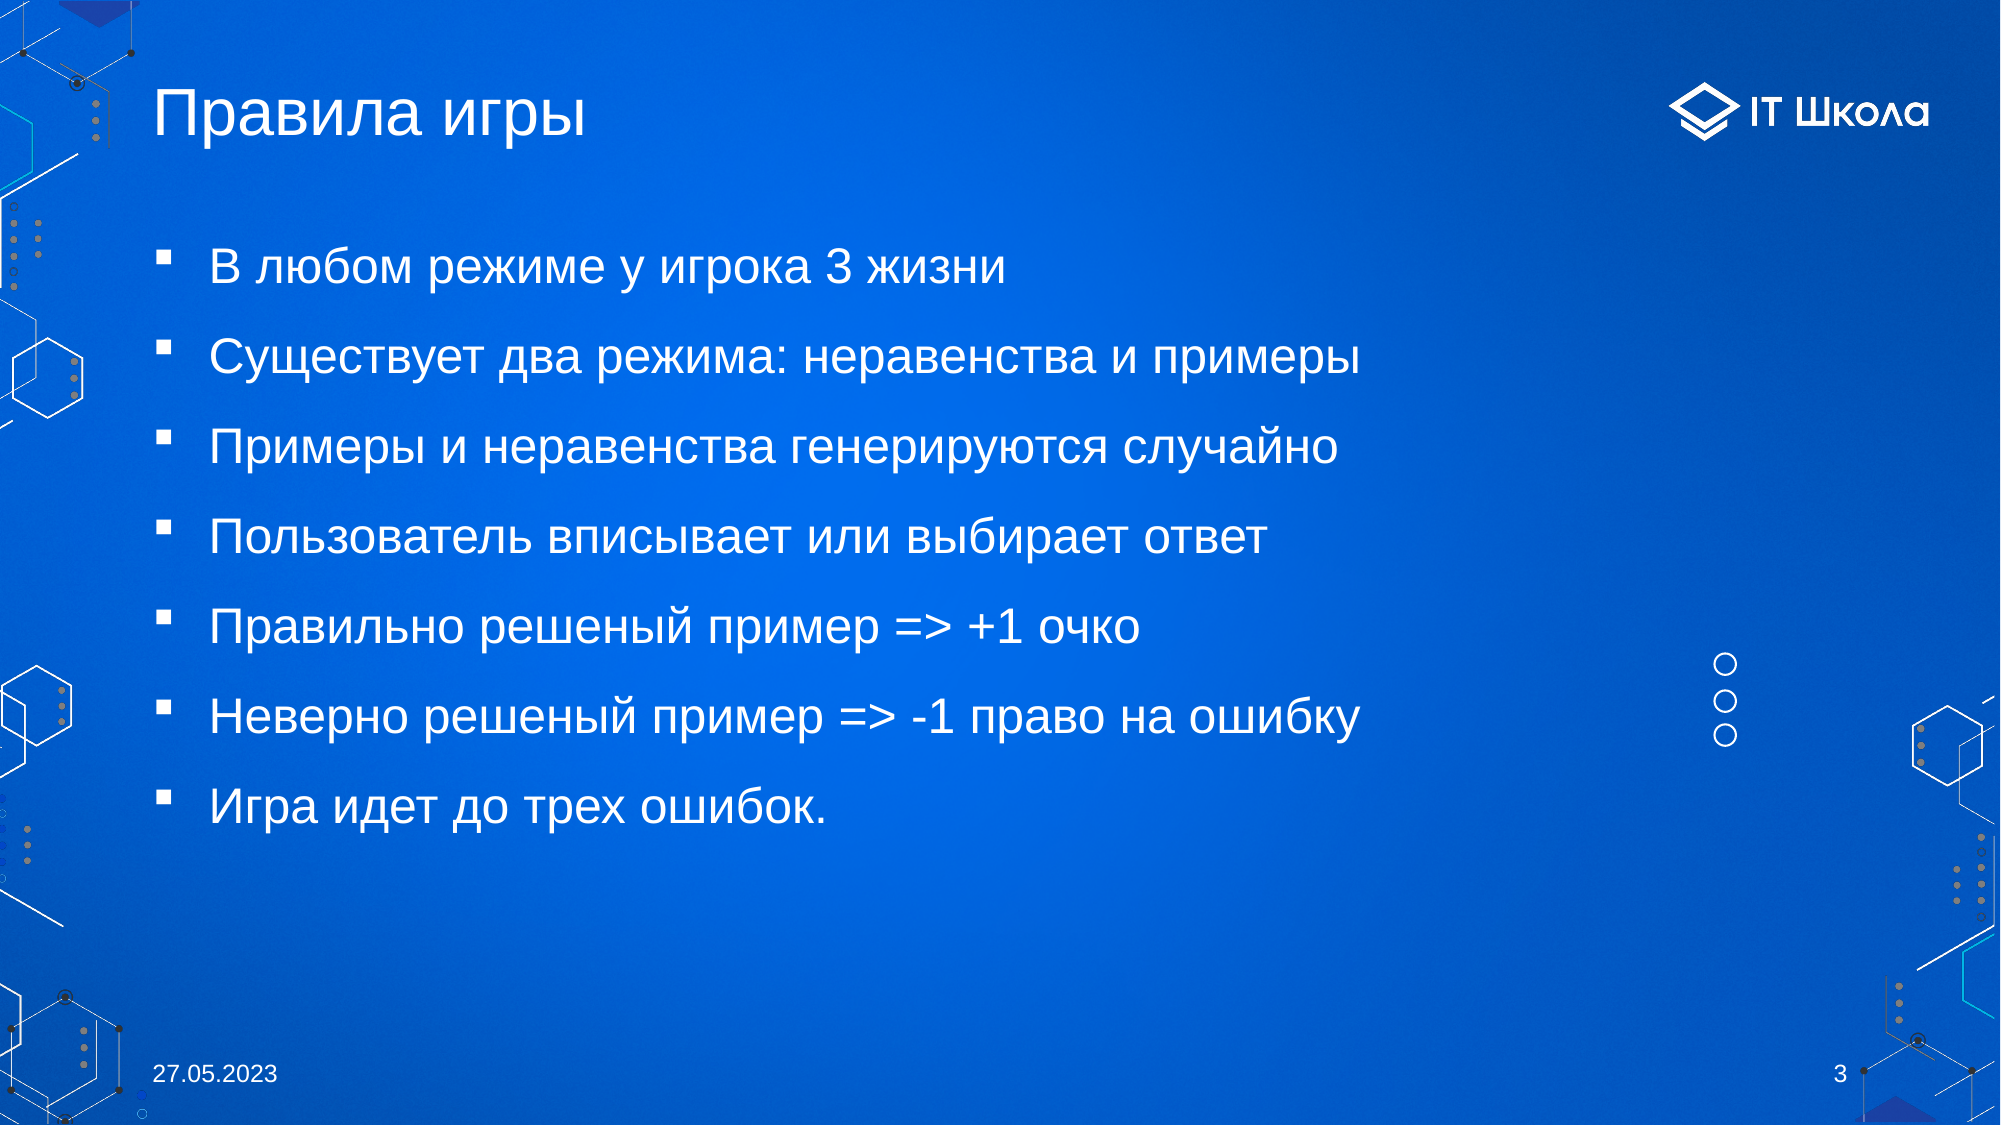

# Правила игры
В любом режиме у игрока 3 жизни
Существует два режима: неравенства и примеры
Примеры и неравенства генерируются случайно
Пользователь вписывает или выбирает ответ
Правильно решеный пример => +1 очко
Неверно решеный пример => -1 право на ошибку
Игра идет до трех ошибок.

27.05.2023
3